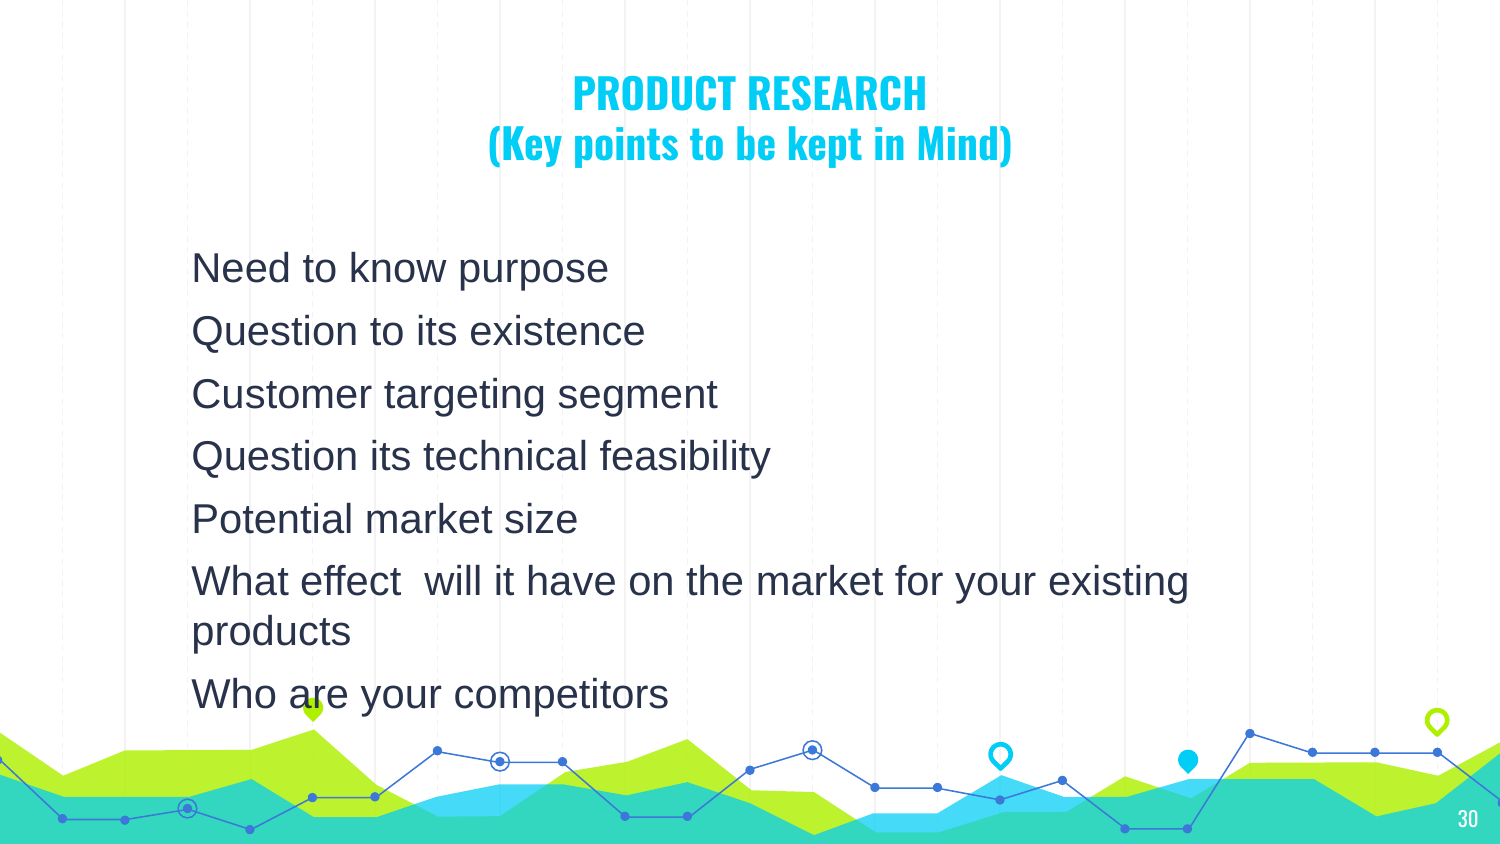

# PRODUCT RESEARCH
(Key points to be kept in Mind)
Need to know purpose
Question to its existence
Customer targeting segment
Question its technical feasibility
Potential market size
What effect  will it have on the market for your existing products
Who are your competitors

30